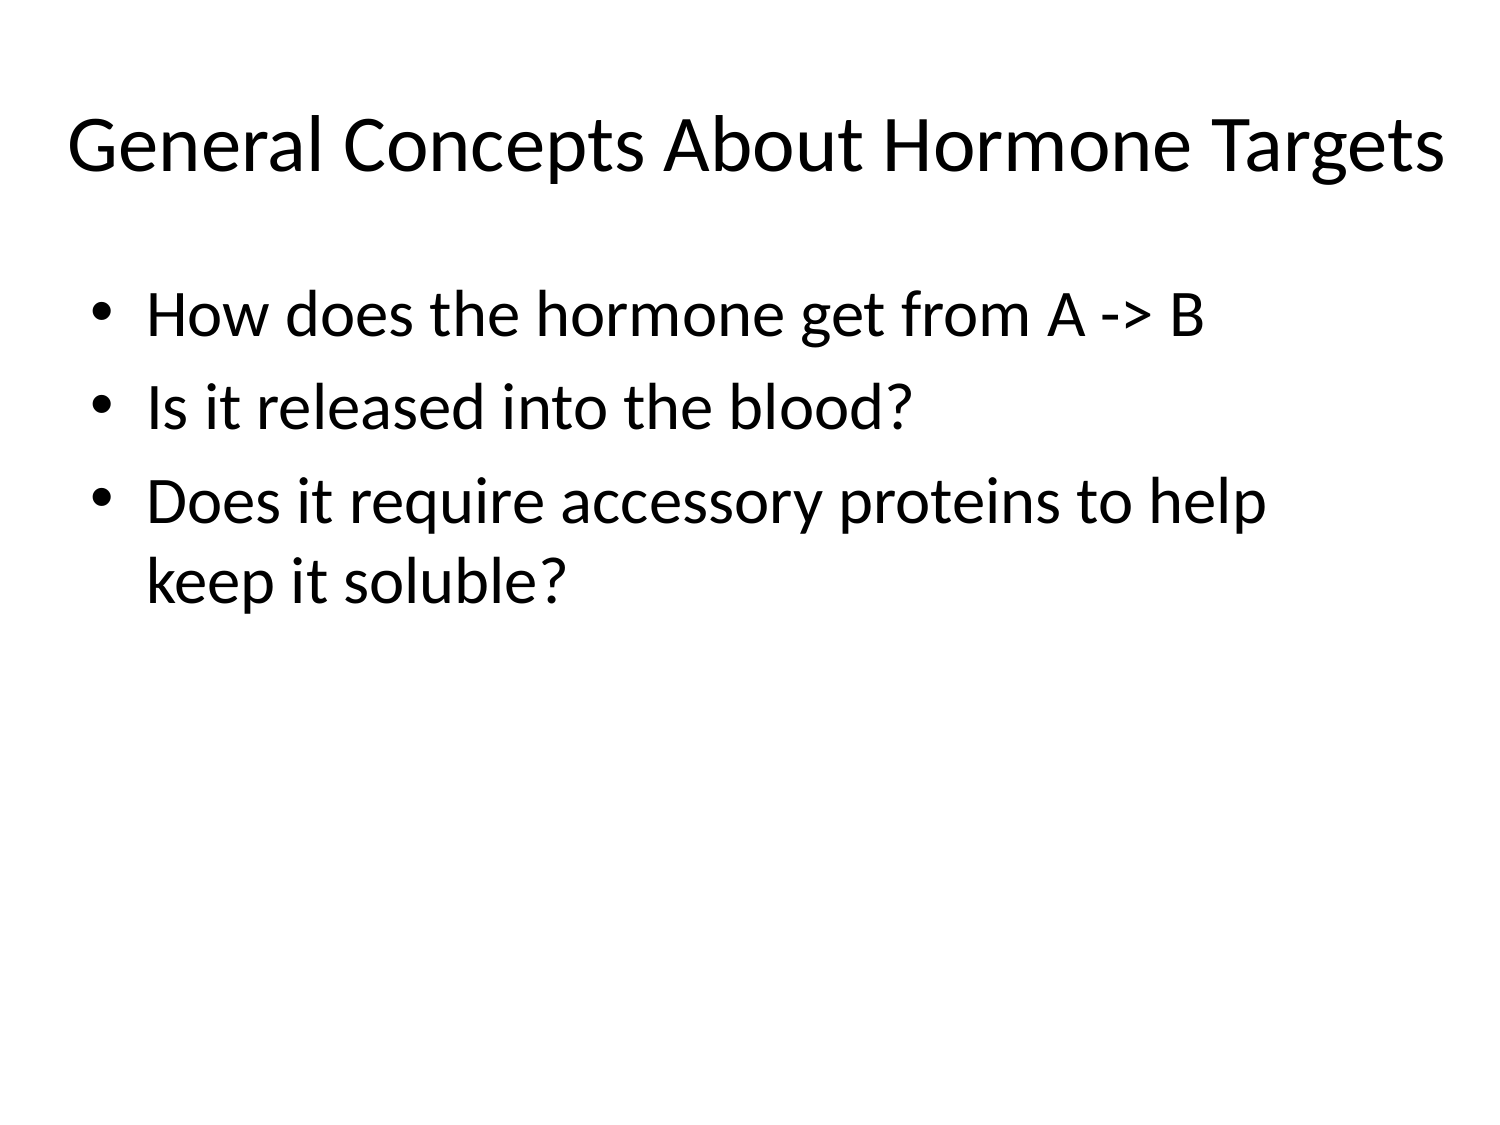

# General Concepts About Hormone Targets
How does the hormone get from A -> B
Is it released into the blood?
Does it require accessory proteins to help keep it soluble?